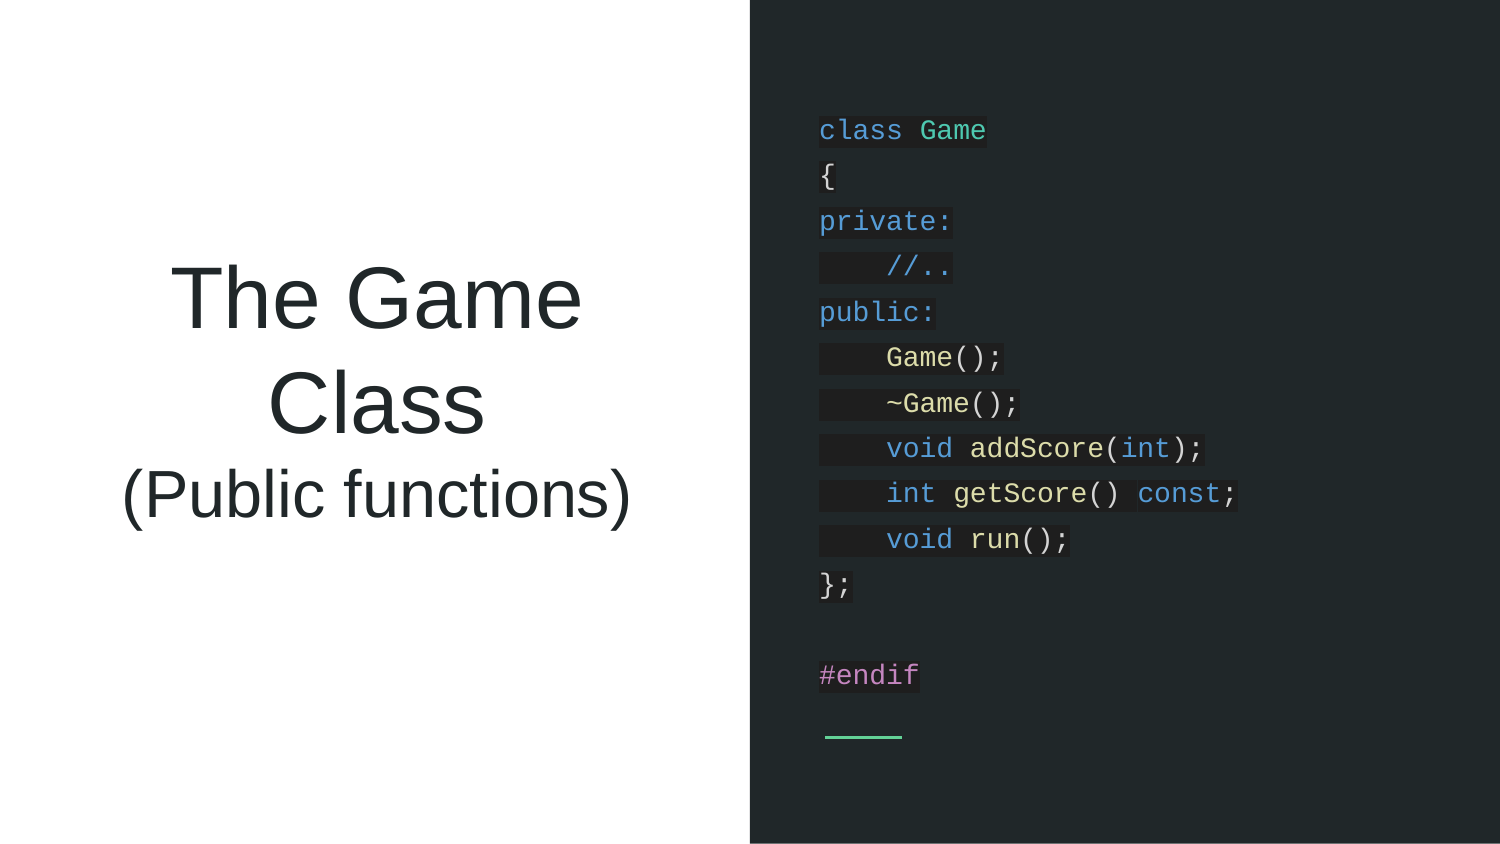

class Game
{
private:
    //..
public:
    Game();
    ~Game();
    void addScore(int);
    int getScore() const;
    void run();
};

#endif
# The Game Class
(Public functions)